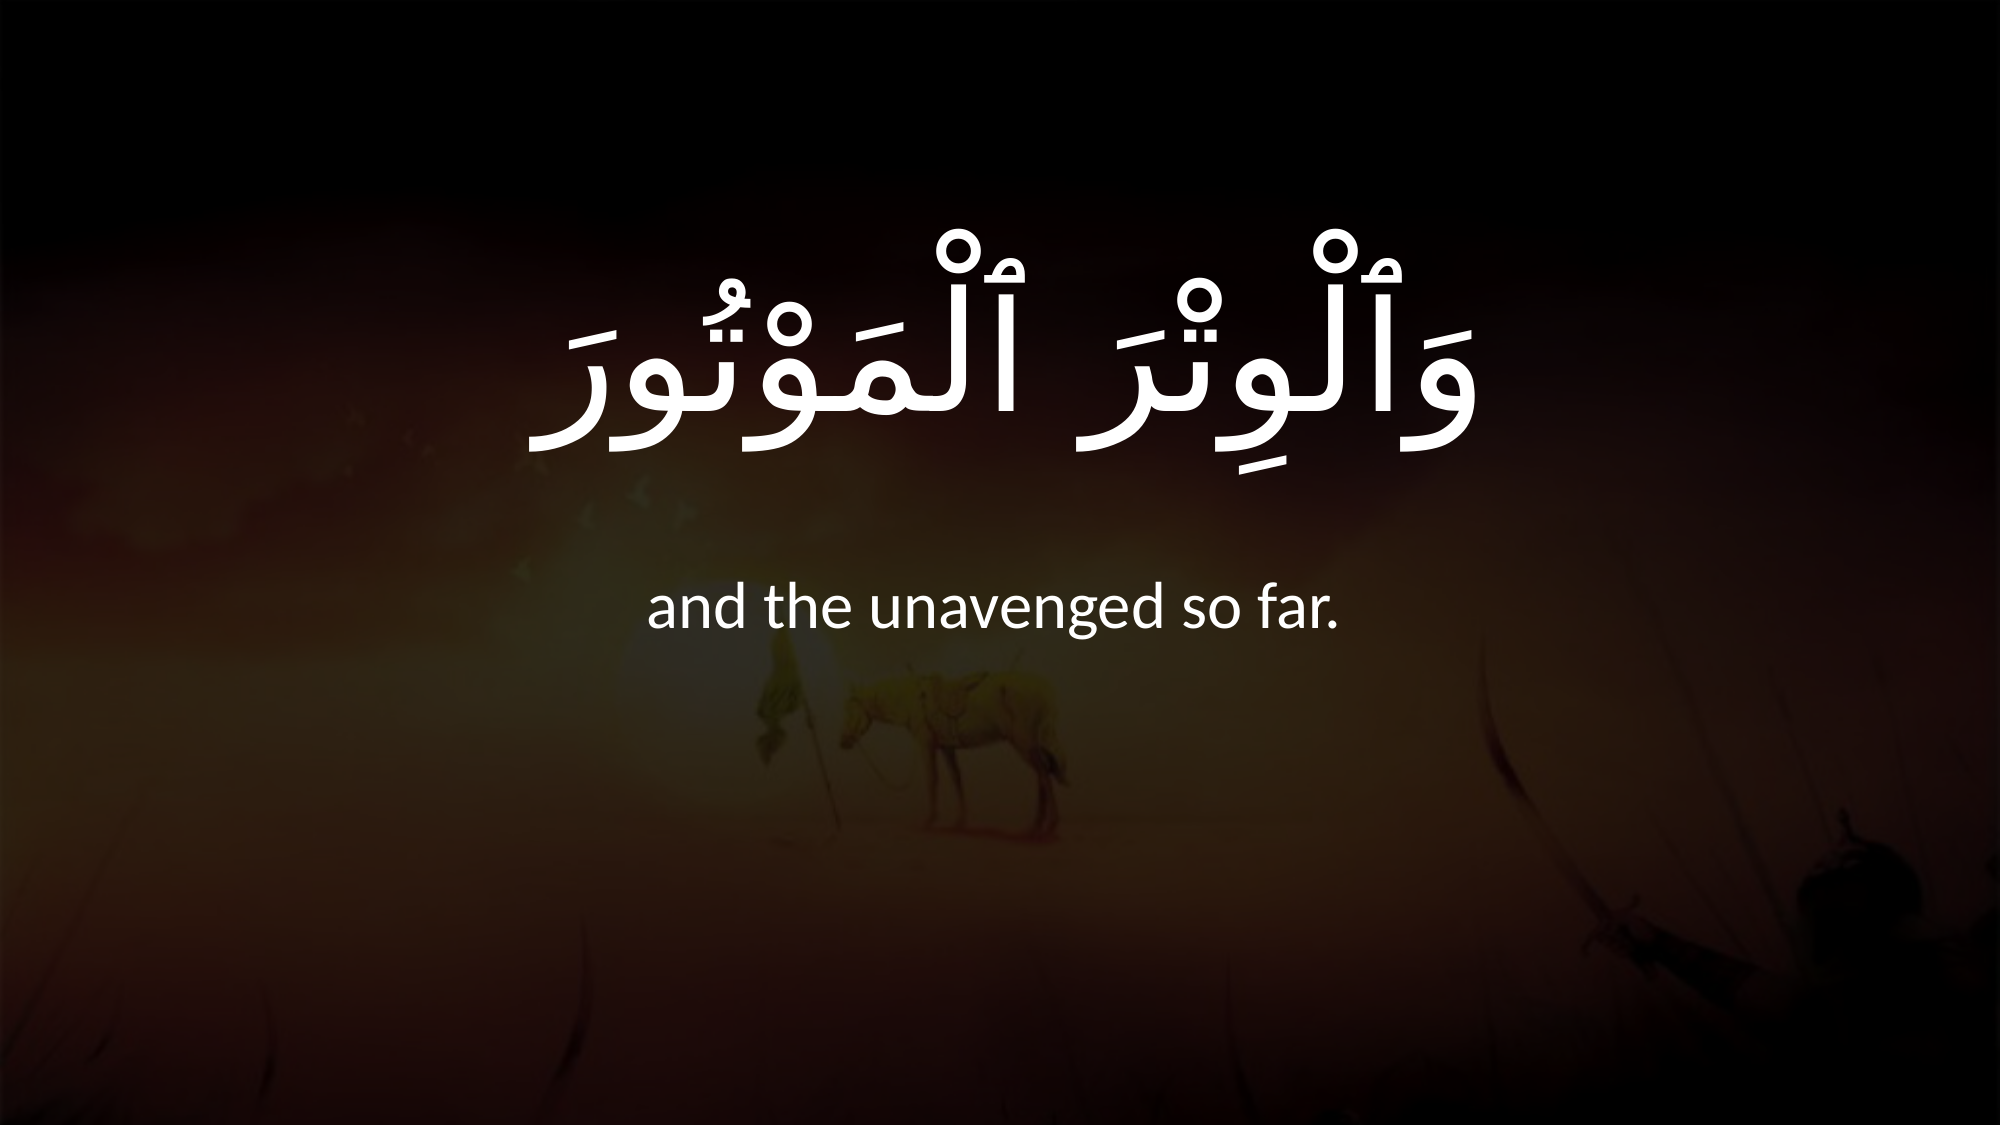

# وَٱلْوِتْرَ ٱلْمَوْتُورَ
and the unavenged so far.